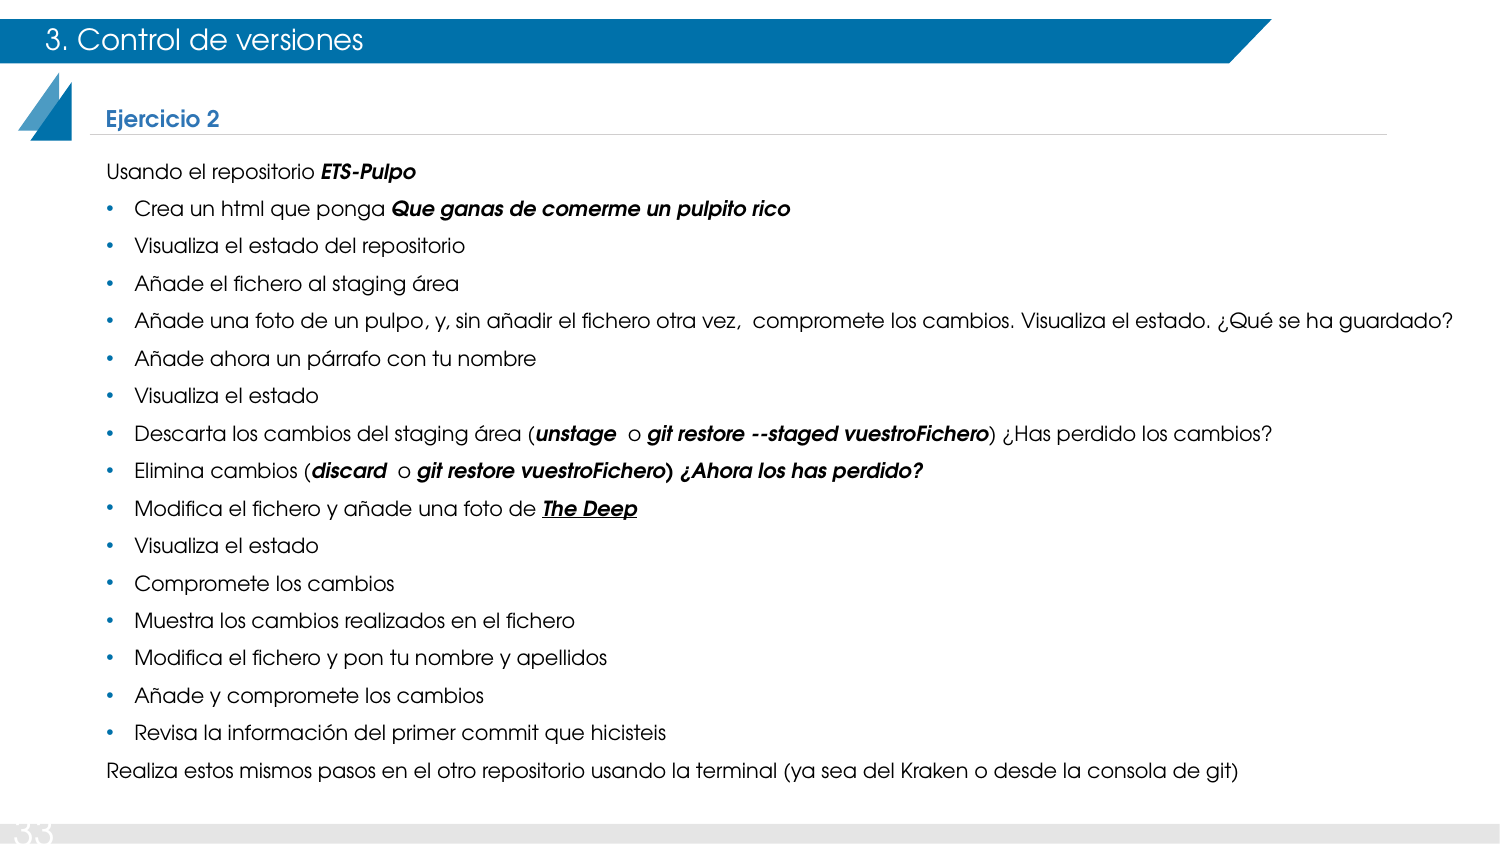

# 3. Control de versiones

Ejercicio 2
Usando el repositorio ETS-Pulpo
Crea un html que ponga Que ganas de comerme un pulpito rico
Visualiza el estado del repositorio
Añade el fichero al staging área
Añade una foto de un pulpo, y, sin añadir el fichero otra vez,  compromete los cambios. Visualiza el estado. ¿Qué se ha guardado?
Añade ahora un párrafo con tu nombre
Visualiza el estado
Descarta los cambios del staging área (unstage  o git restore --staged vuestroFichero) ¿Has perdido los cambios?
Elimina cambios (discard  o git restore vuestroFichero) ¿Ahora los has perdido?
Modifica el fichero y añade una foto de The Deep
Visualiza el estado
Compromete los cambios
Muestra los cambios realizados en el fichero
Modifica el fichero y pon tu nombre y apellidos
Añade y compromete los cambios
Revisa la información del primer commit que hicisteis
Realiza estos mismos pasos en el otro repositorio usando la terminal (ya sea del Kraken o desde la consola de git)
33